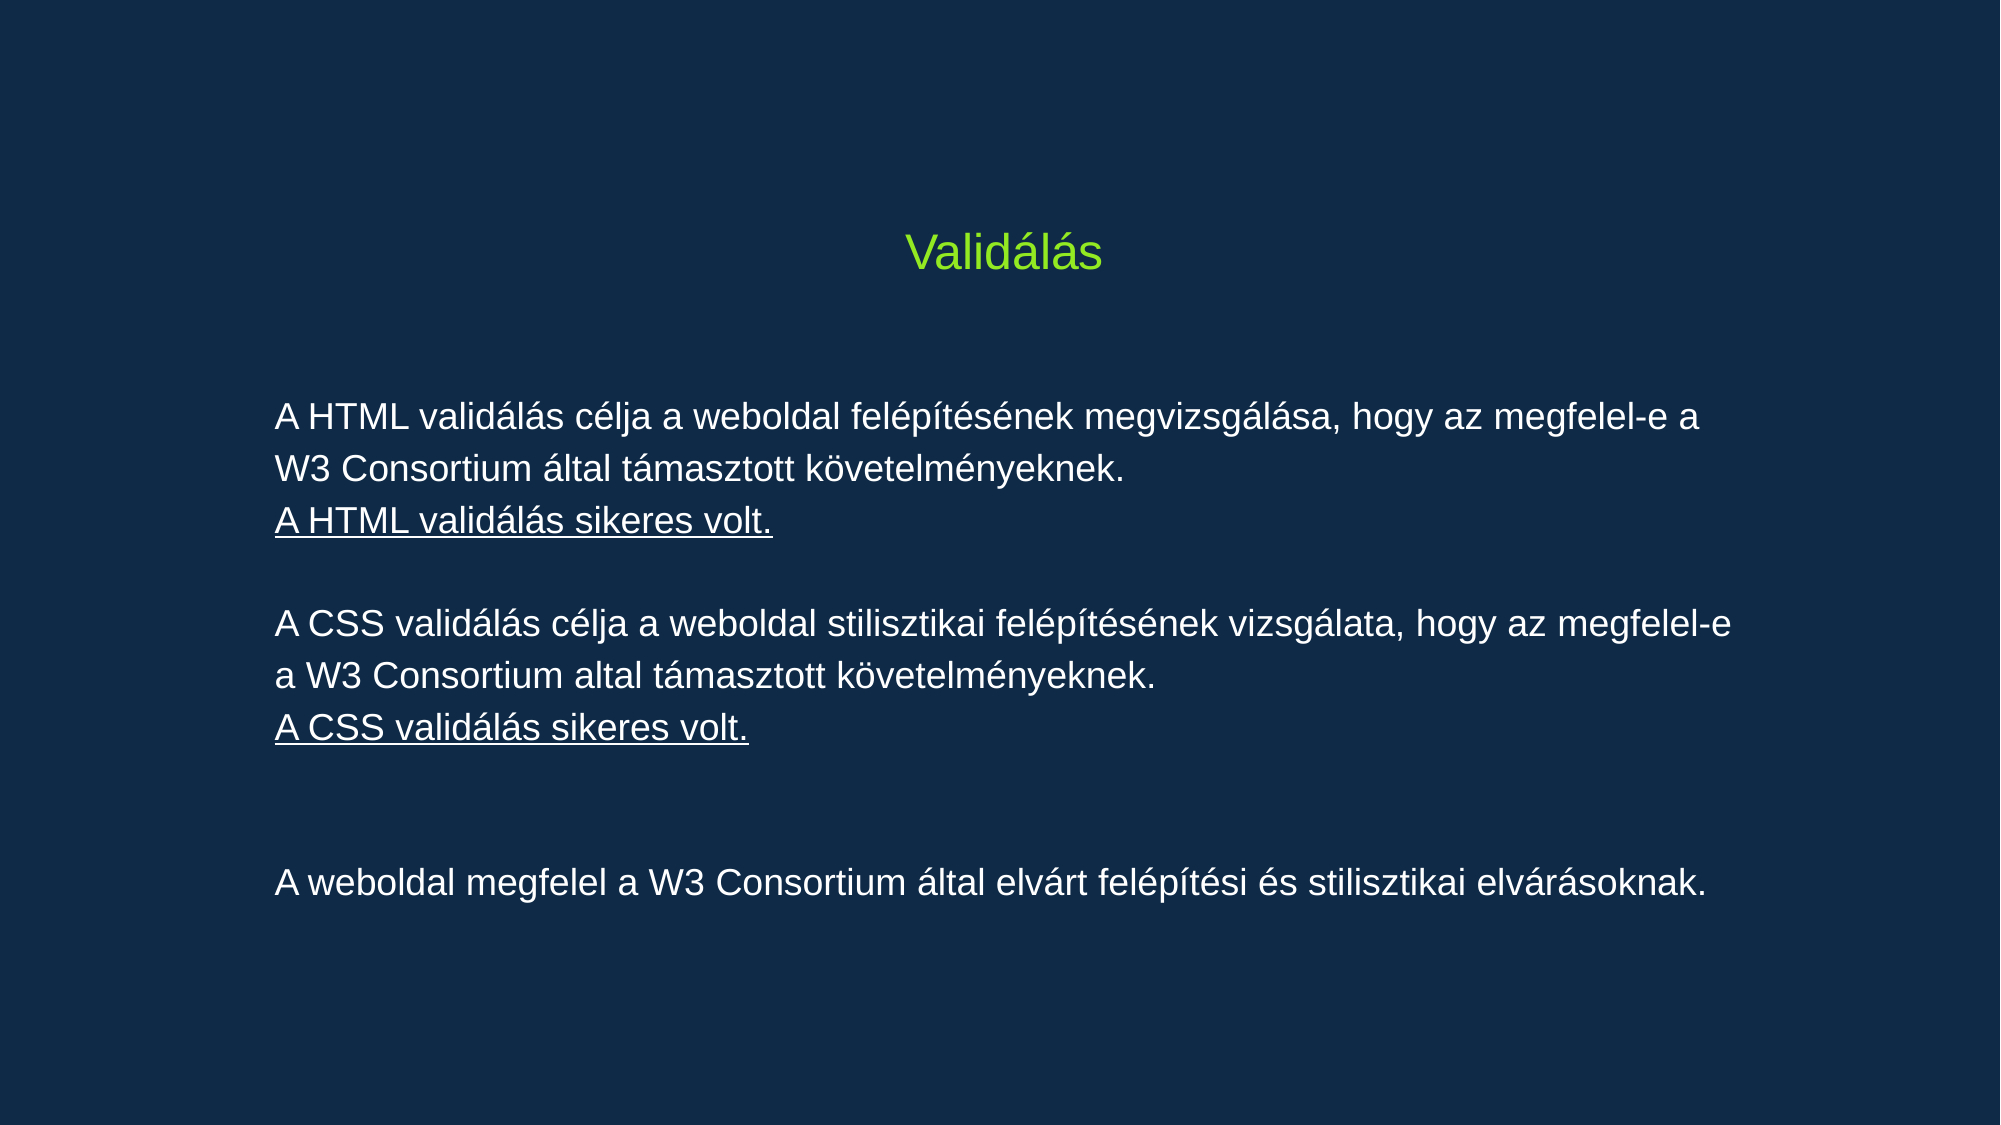

# Validálás
A HTML validálás célja a weboldal felépítésének megvizsgálása, hogy az megfelel-e a W3 Consortium által támasztott követelményeknek.
A HTML validálás sikeres volt.

A CSS validálás célja a weboldal stilisztikai felépítésének vizsgálata, hogy az megfelel-e a W3 Consortium altal támasztott követelményeknek.
A CSS validálás sikeres volt.

A weboldal megfelel a W3 Consortium által elvárt felépítési és stilisztikai elvárásoknak.